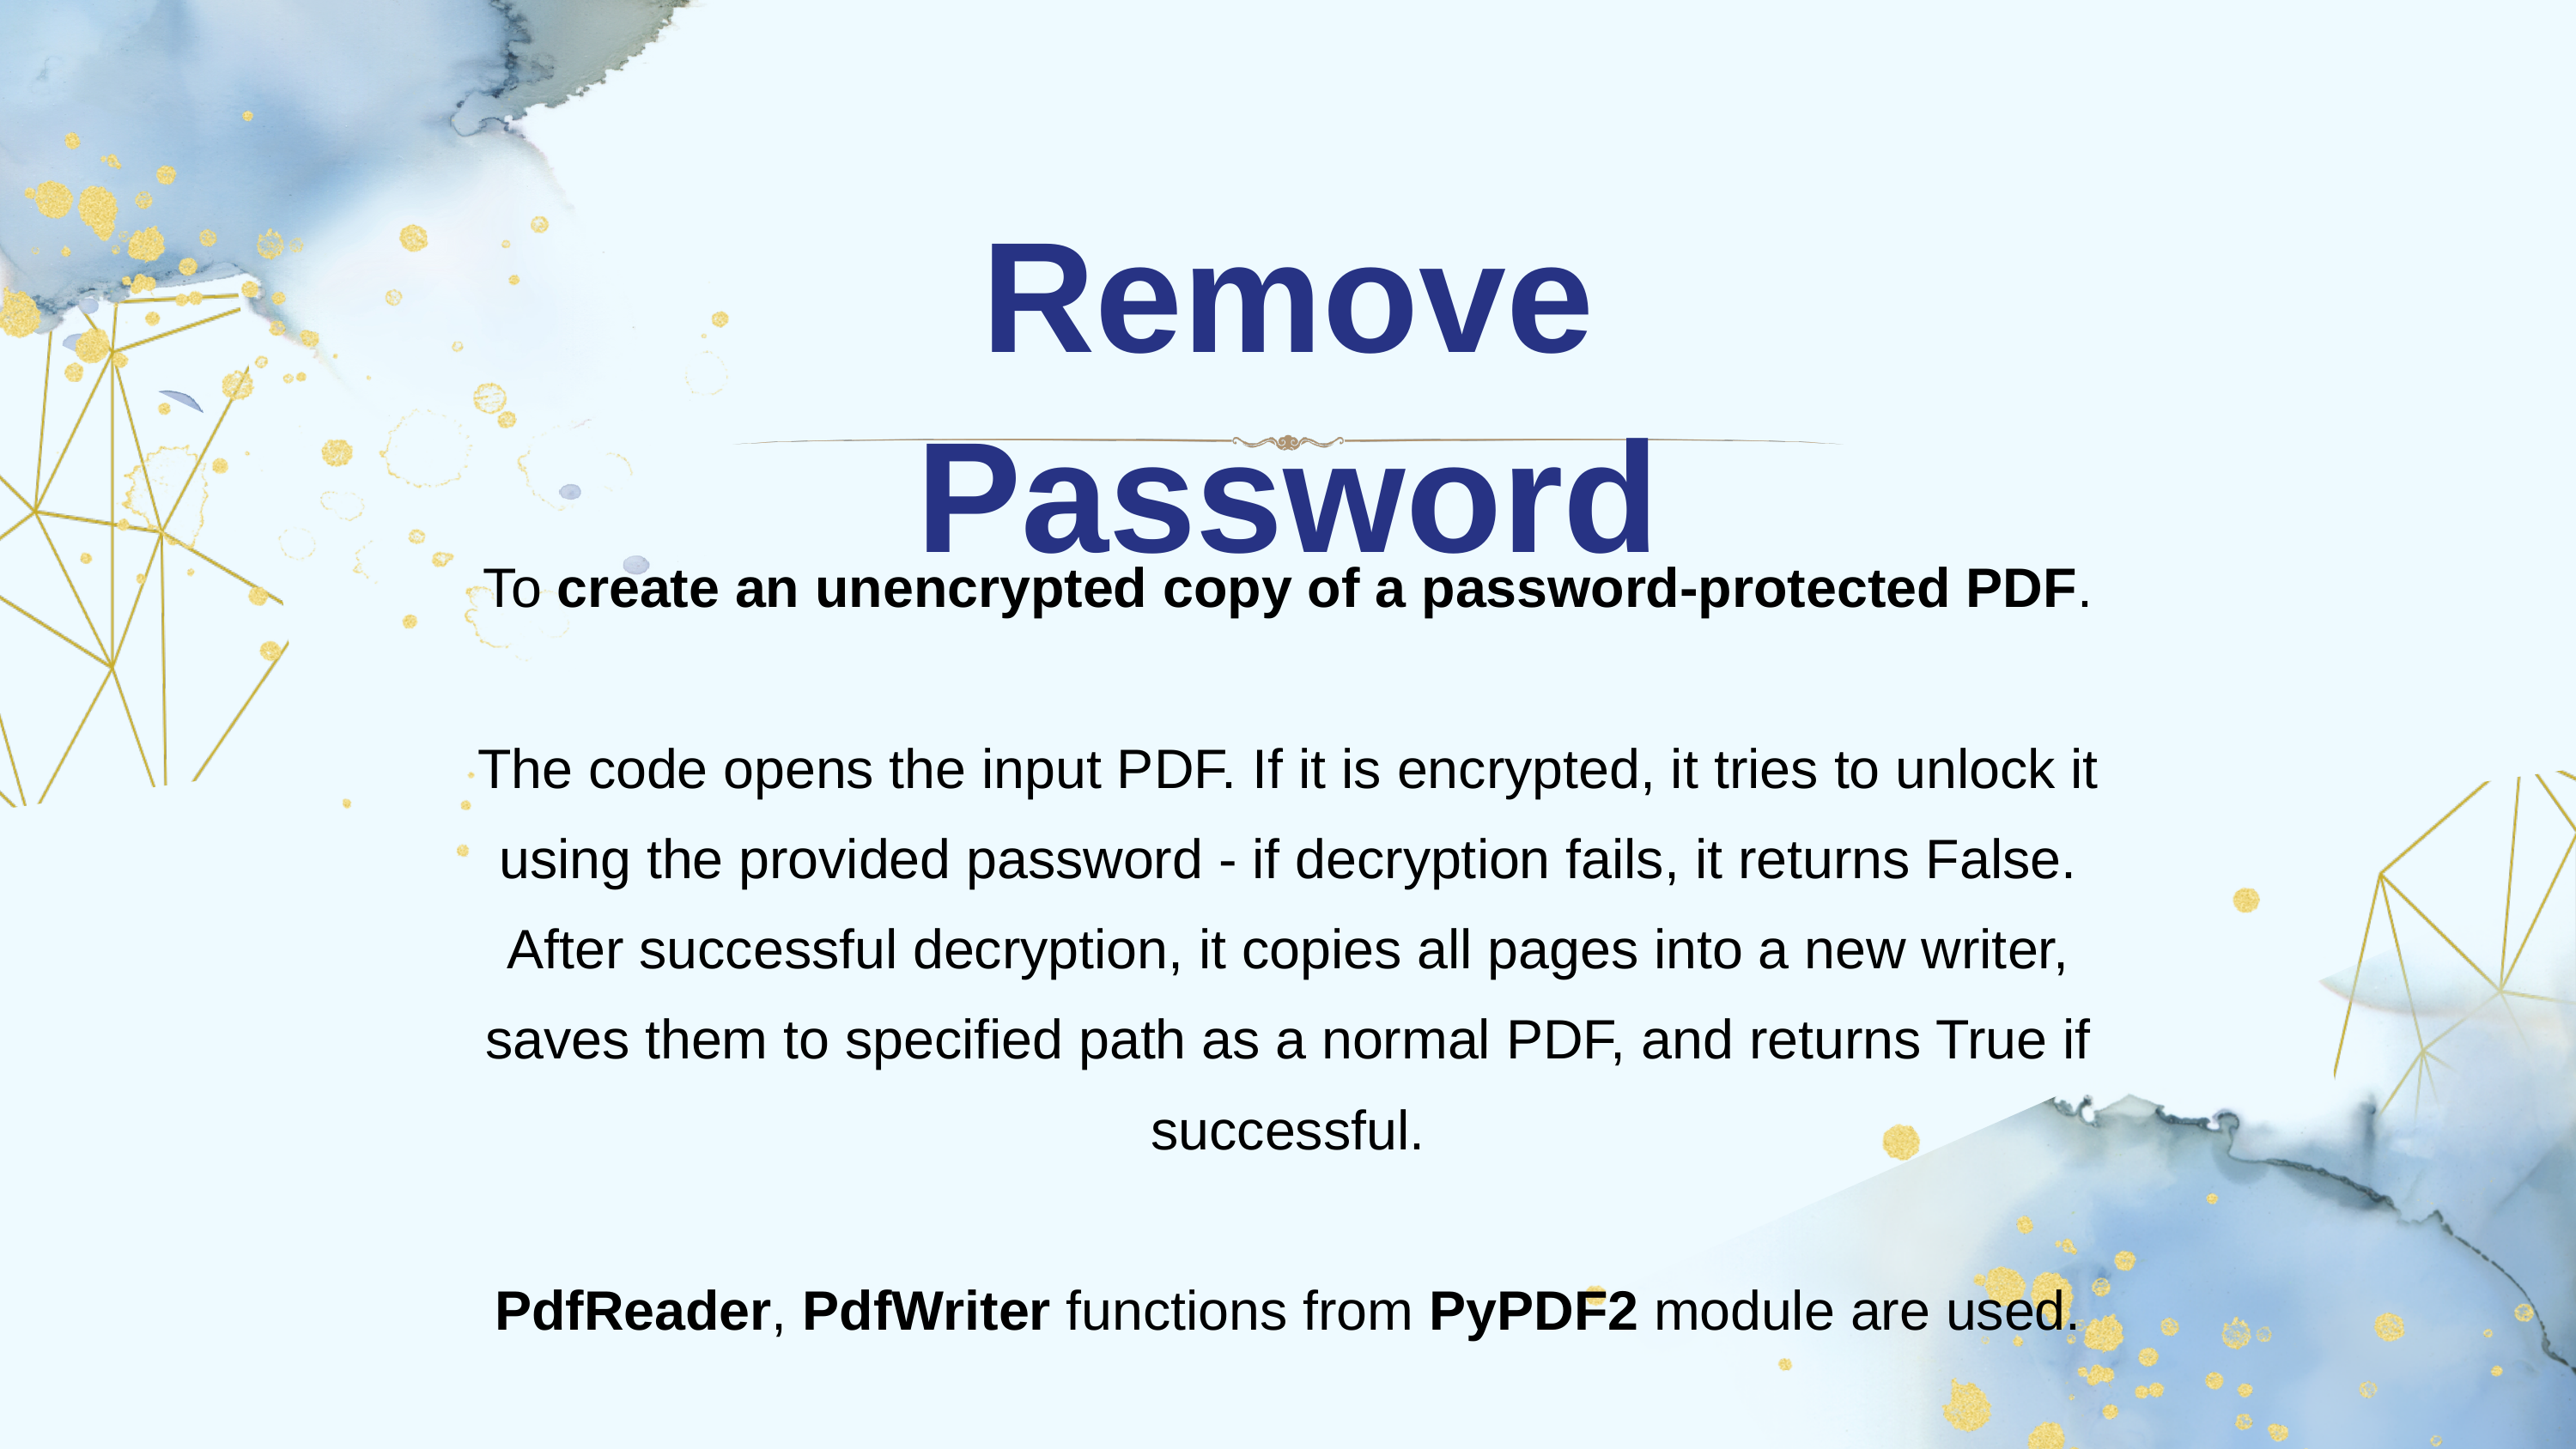

Remove Password

To create an unencrypted copy of a password‑protected PDF.

The code opens the input PDF. If it is encrypted, it tries to unlock it using the provided password - if decryption fails, it returns False. After successful decryption, it copies all pages into a new writer, saves them to specified path as a normal PDF, and returns True if successful.

PdfReader, PdfWriter functions from PyPDF2 module are used.